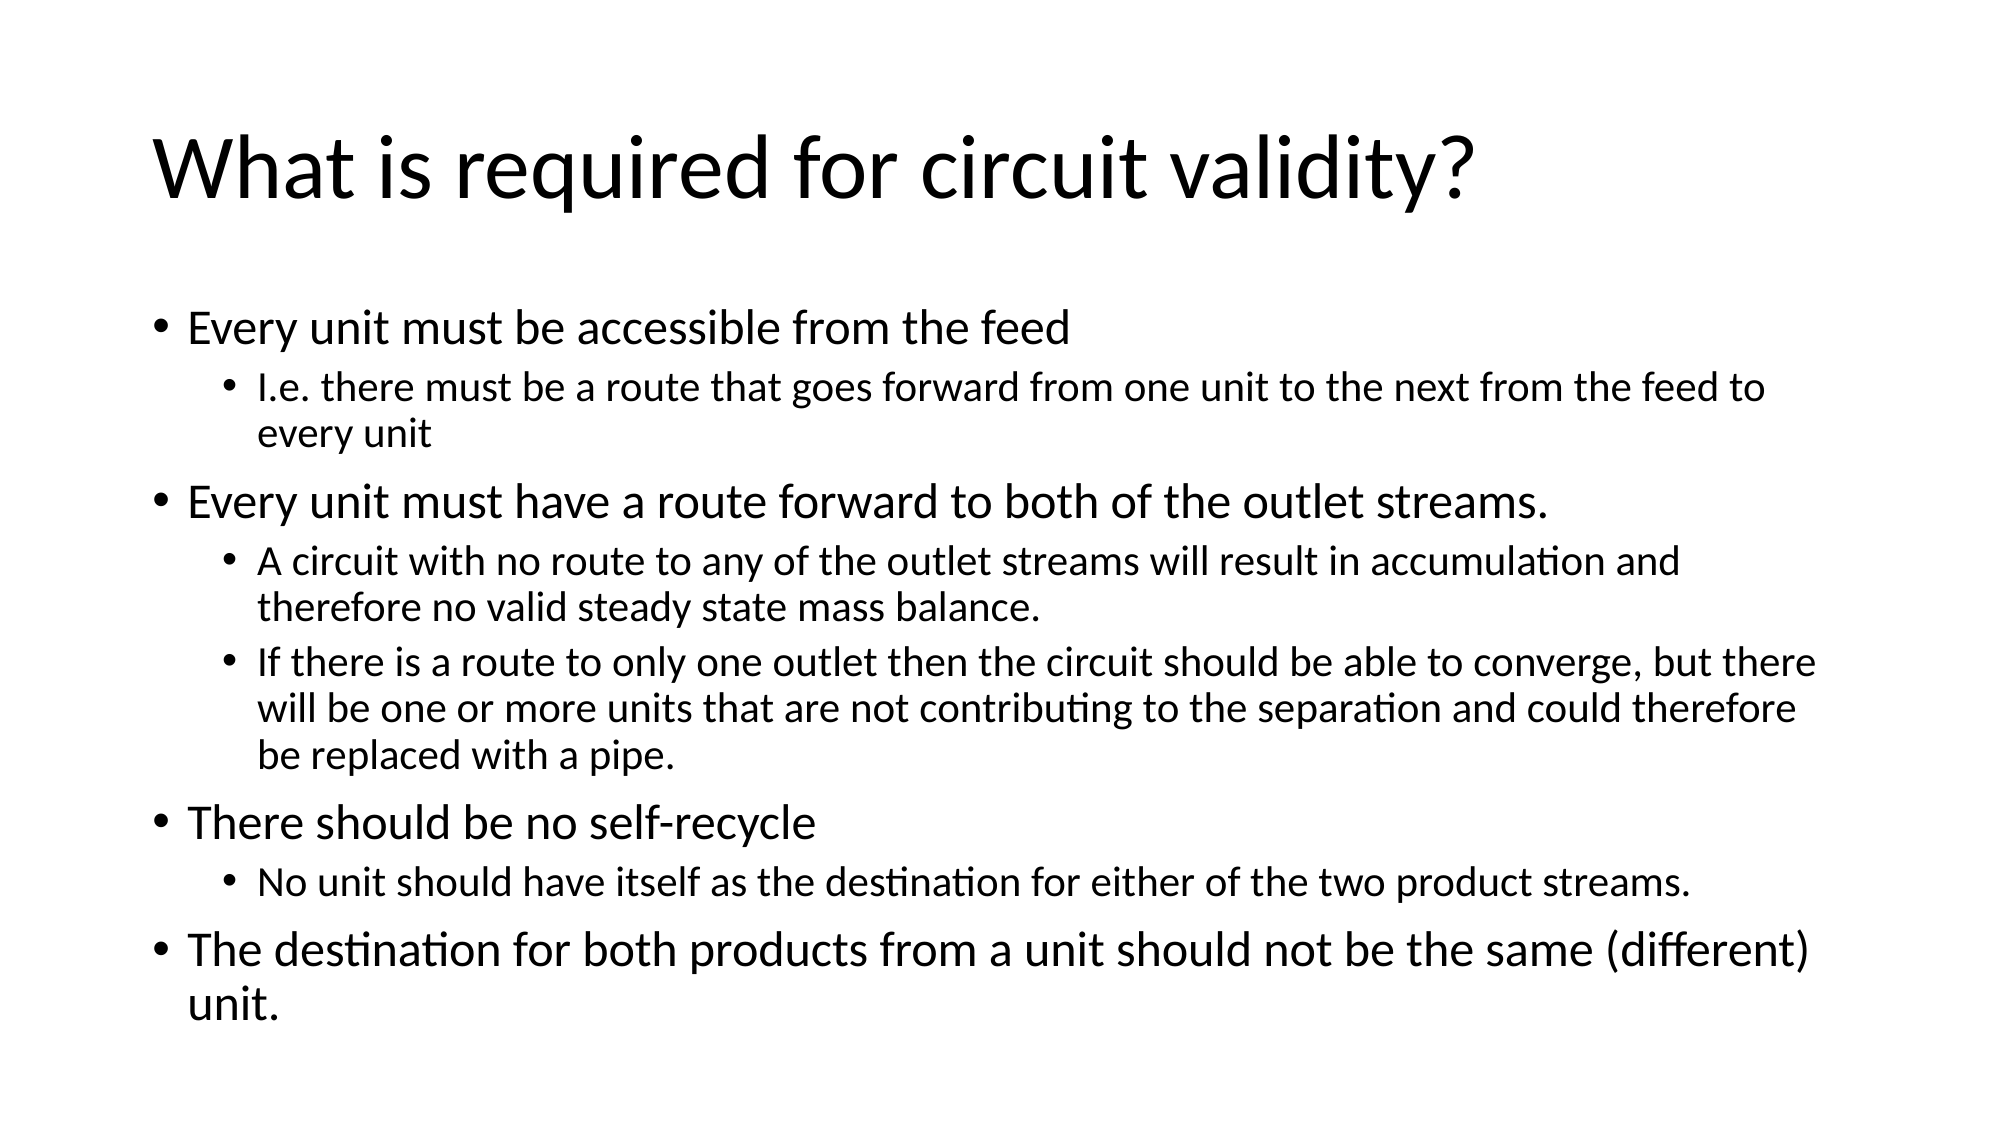

# What is required for circuit validity?
Every unit must be accessible from the feed
I.e. there must be a route that goes forward from one unit to the next from the feed to every unit
Every unit must have a route forward to both of the outlet streams.
A circuit with no route to any of the outlet streams will result in accumulation and therefore no valid steady state mass balance.
If there is a route to only one outlet then the circuit should be able to converge, but there will be one or more units that are not contributing to the separation and could therefore be replaced with a pipe.
There should be no self-recycle
No unit should have itself as the destination for either of the two product streams.
The destination for both products from a unit should not be the same (different) unit.